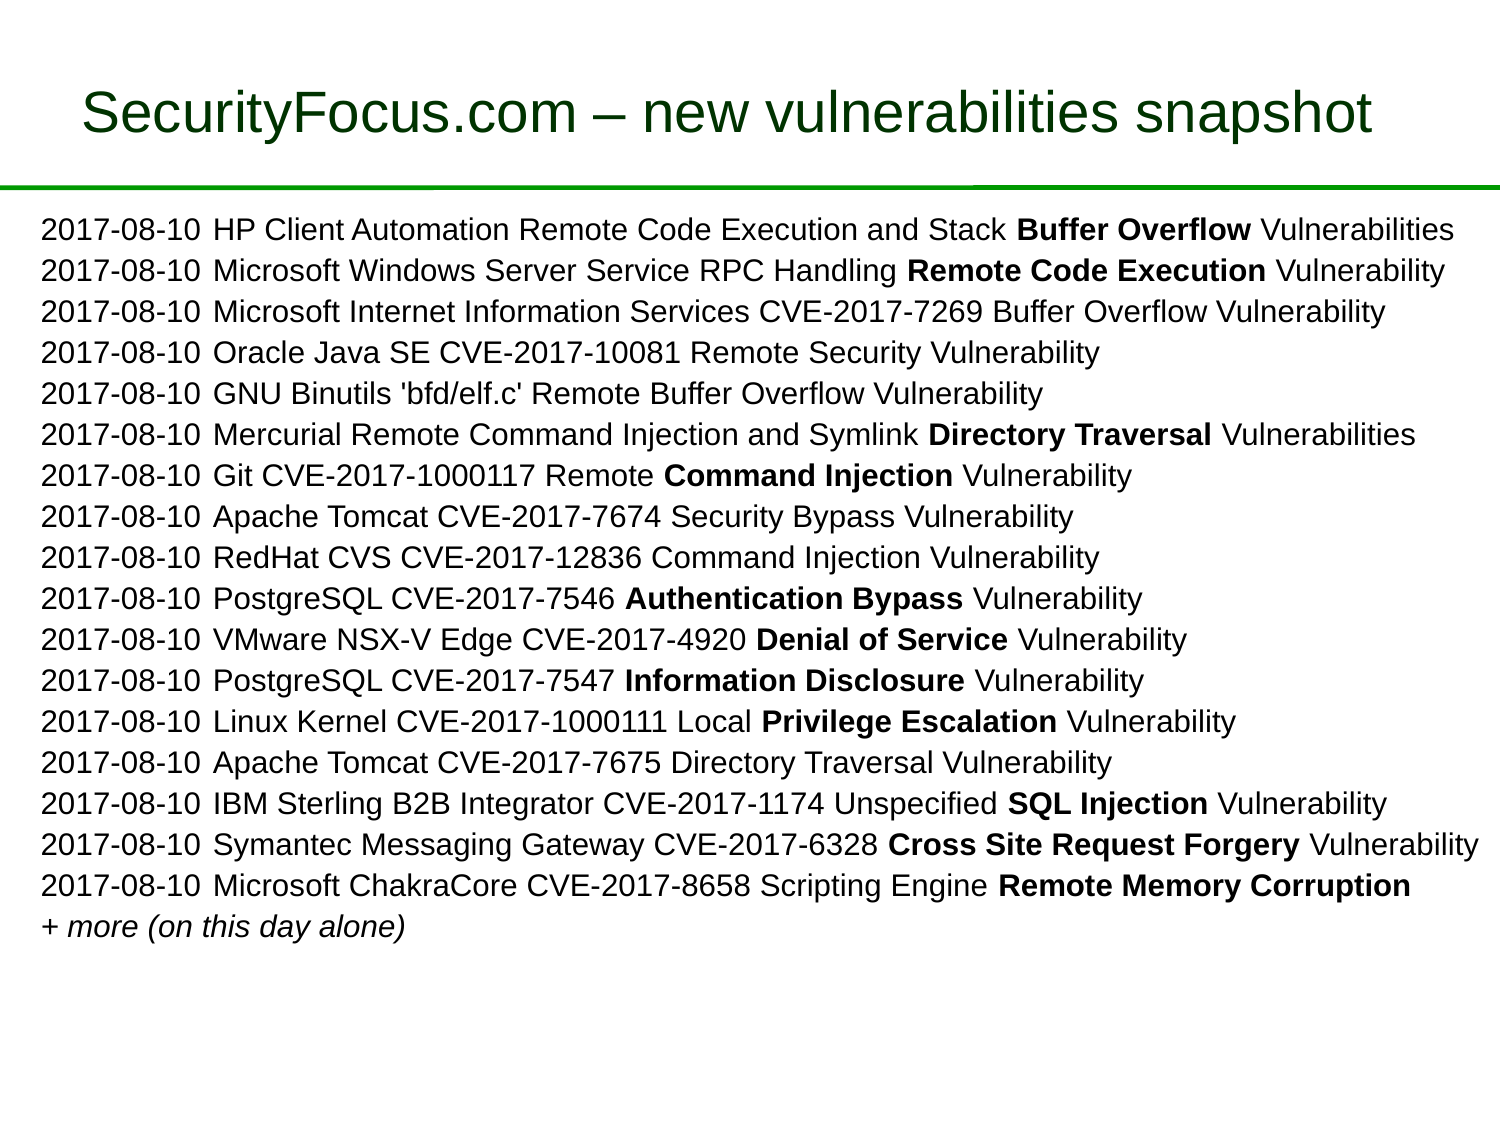

# SecurityFocus.com – new vulnerabilities snapshot
| 2017-08-10 HP Client Automation Remote Code Execution and Stack Buffer Overflow Vulnerabilities 2017-08-10 Microsoft Windows Server Service RPC Handling Remote Code Execution Vulnerability 2017-08-10 Microsoft Internet Information Services CVE-2017-7269 Buffer Overflow Vulnerability 2017-08-10 Oracle Java SE CVE-2017-10081 Remote Security Vulnerability 2017-08-10 GNU Binutils 'bfd/elf.c' Remote Buffer Overflow Vulnerability 2017-08-10 Mercurial Remote Command Injection and Symlink Directory Traversal Vulnerabilities 2017-08-10 Git CVE-2017-1000117 Remote Command Injection Vulnerability 2017-08-10 Apache Tomcat CVE-2017-7674 Security Bypass Vulnerability 2017-08-10 RedHat CVS CVE-2017-12836 Command Injection Vulnerability 2017-08-10 PostgreSQL CVE-2017-7546 Authentication Bypass Vulnerability 2017-08-10 VMware NSX-V Edge CVE-2017-4920 Denial of Service Vulnerability 2017-08-10 PostgreSQL CVE-2017-7547 Information Disclosure Vulnerability 2017-08-10 Linux Kernel CVE-2017-1000111 Local Privilege Escalation Vulnerability 2017-08-10 Apache Tomcat CVE-2017-7675 Directory Traversal Vulnerability 2017-08-10 IBM Sterling B2B Integrator CVE-2017-1174 Unspecified SQL Injection Vulnerability 2017-08-10 Symantec Messaging Gateway CVE-2017-6328 Cross Site Request Forgery Vulnerability 2017-08-10 Microsoft ChakraCore CVE-2017-8658 Scripting Engine Remote Memory Corruption + more (on this day alone) |
| --- |